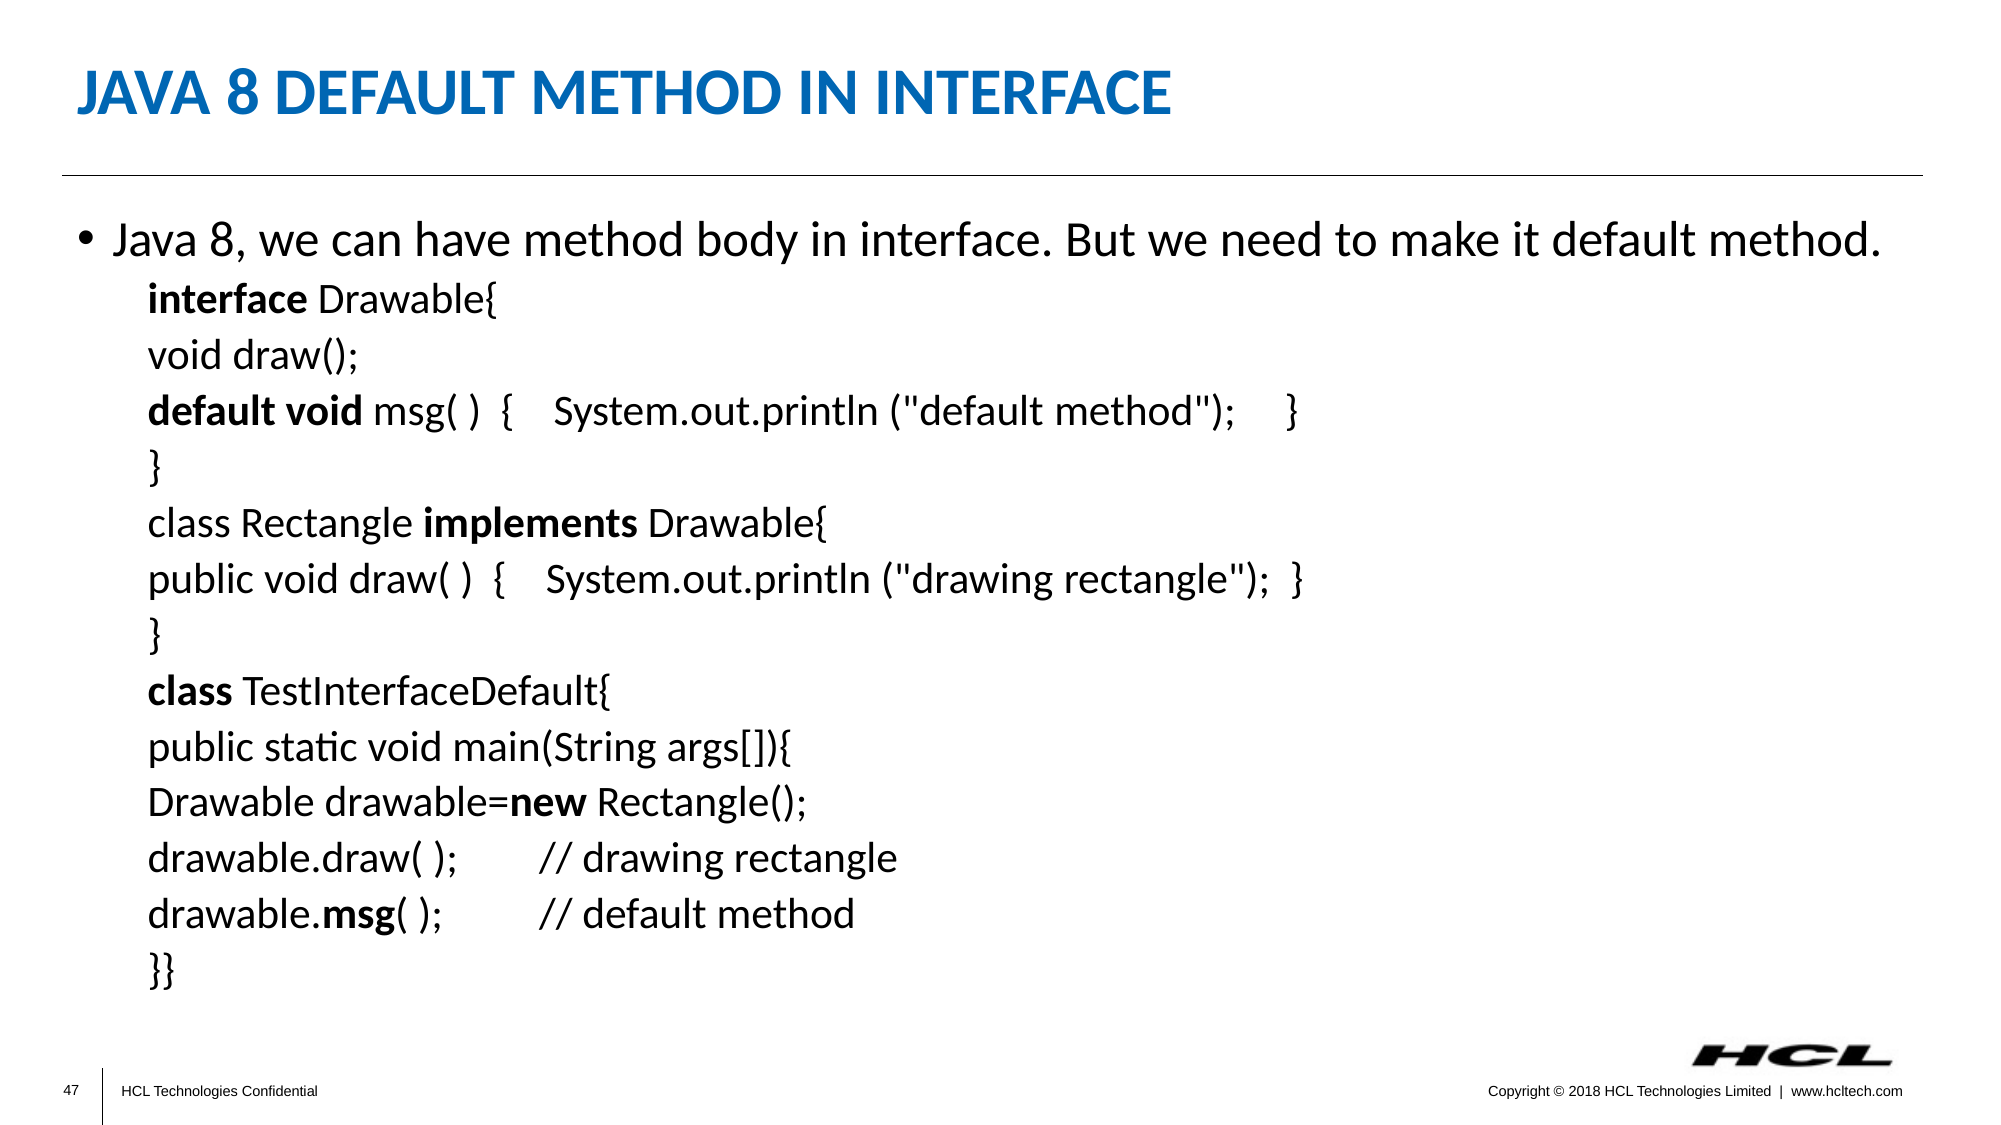

# Java 8 Default Method in Interface
Java 8, we can have method body in interface. But we need to make it default method.
interface Drawable{
void draw();
default void msg( )  {    System.out.println ("default method");     }
}
class Rectangle implements Drawable{
public void draw( )  {    System.out.println ("drawing rectangle");  }
}
class TestInterfaceDefault{
public static void main(String args[]){
Drawable drawable=new Rectangle();
drawable.draw( );  		// drawing rectangle
drawable.msg( );  		// default method
}}